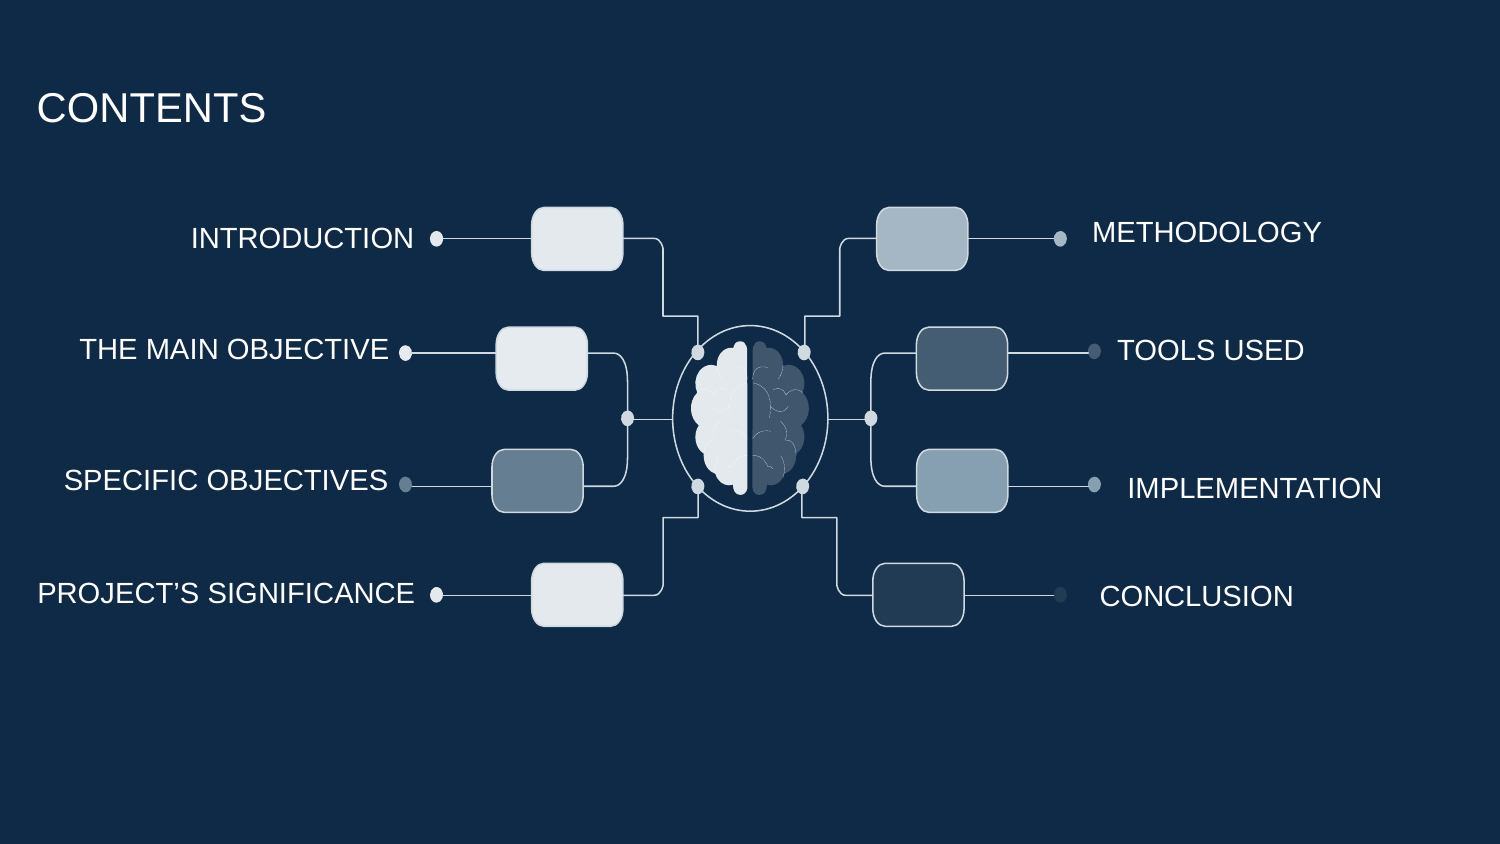

CONTENTS
METHODOLOGY

INTRODUCTION
THE MAIN OBJECTIVE
TOOLS USED
SPECIFIC OBJECTIVES
IMPLEMENTATION
PROJECT’S SIGNIFICANCE
CONCLUSION